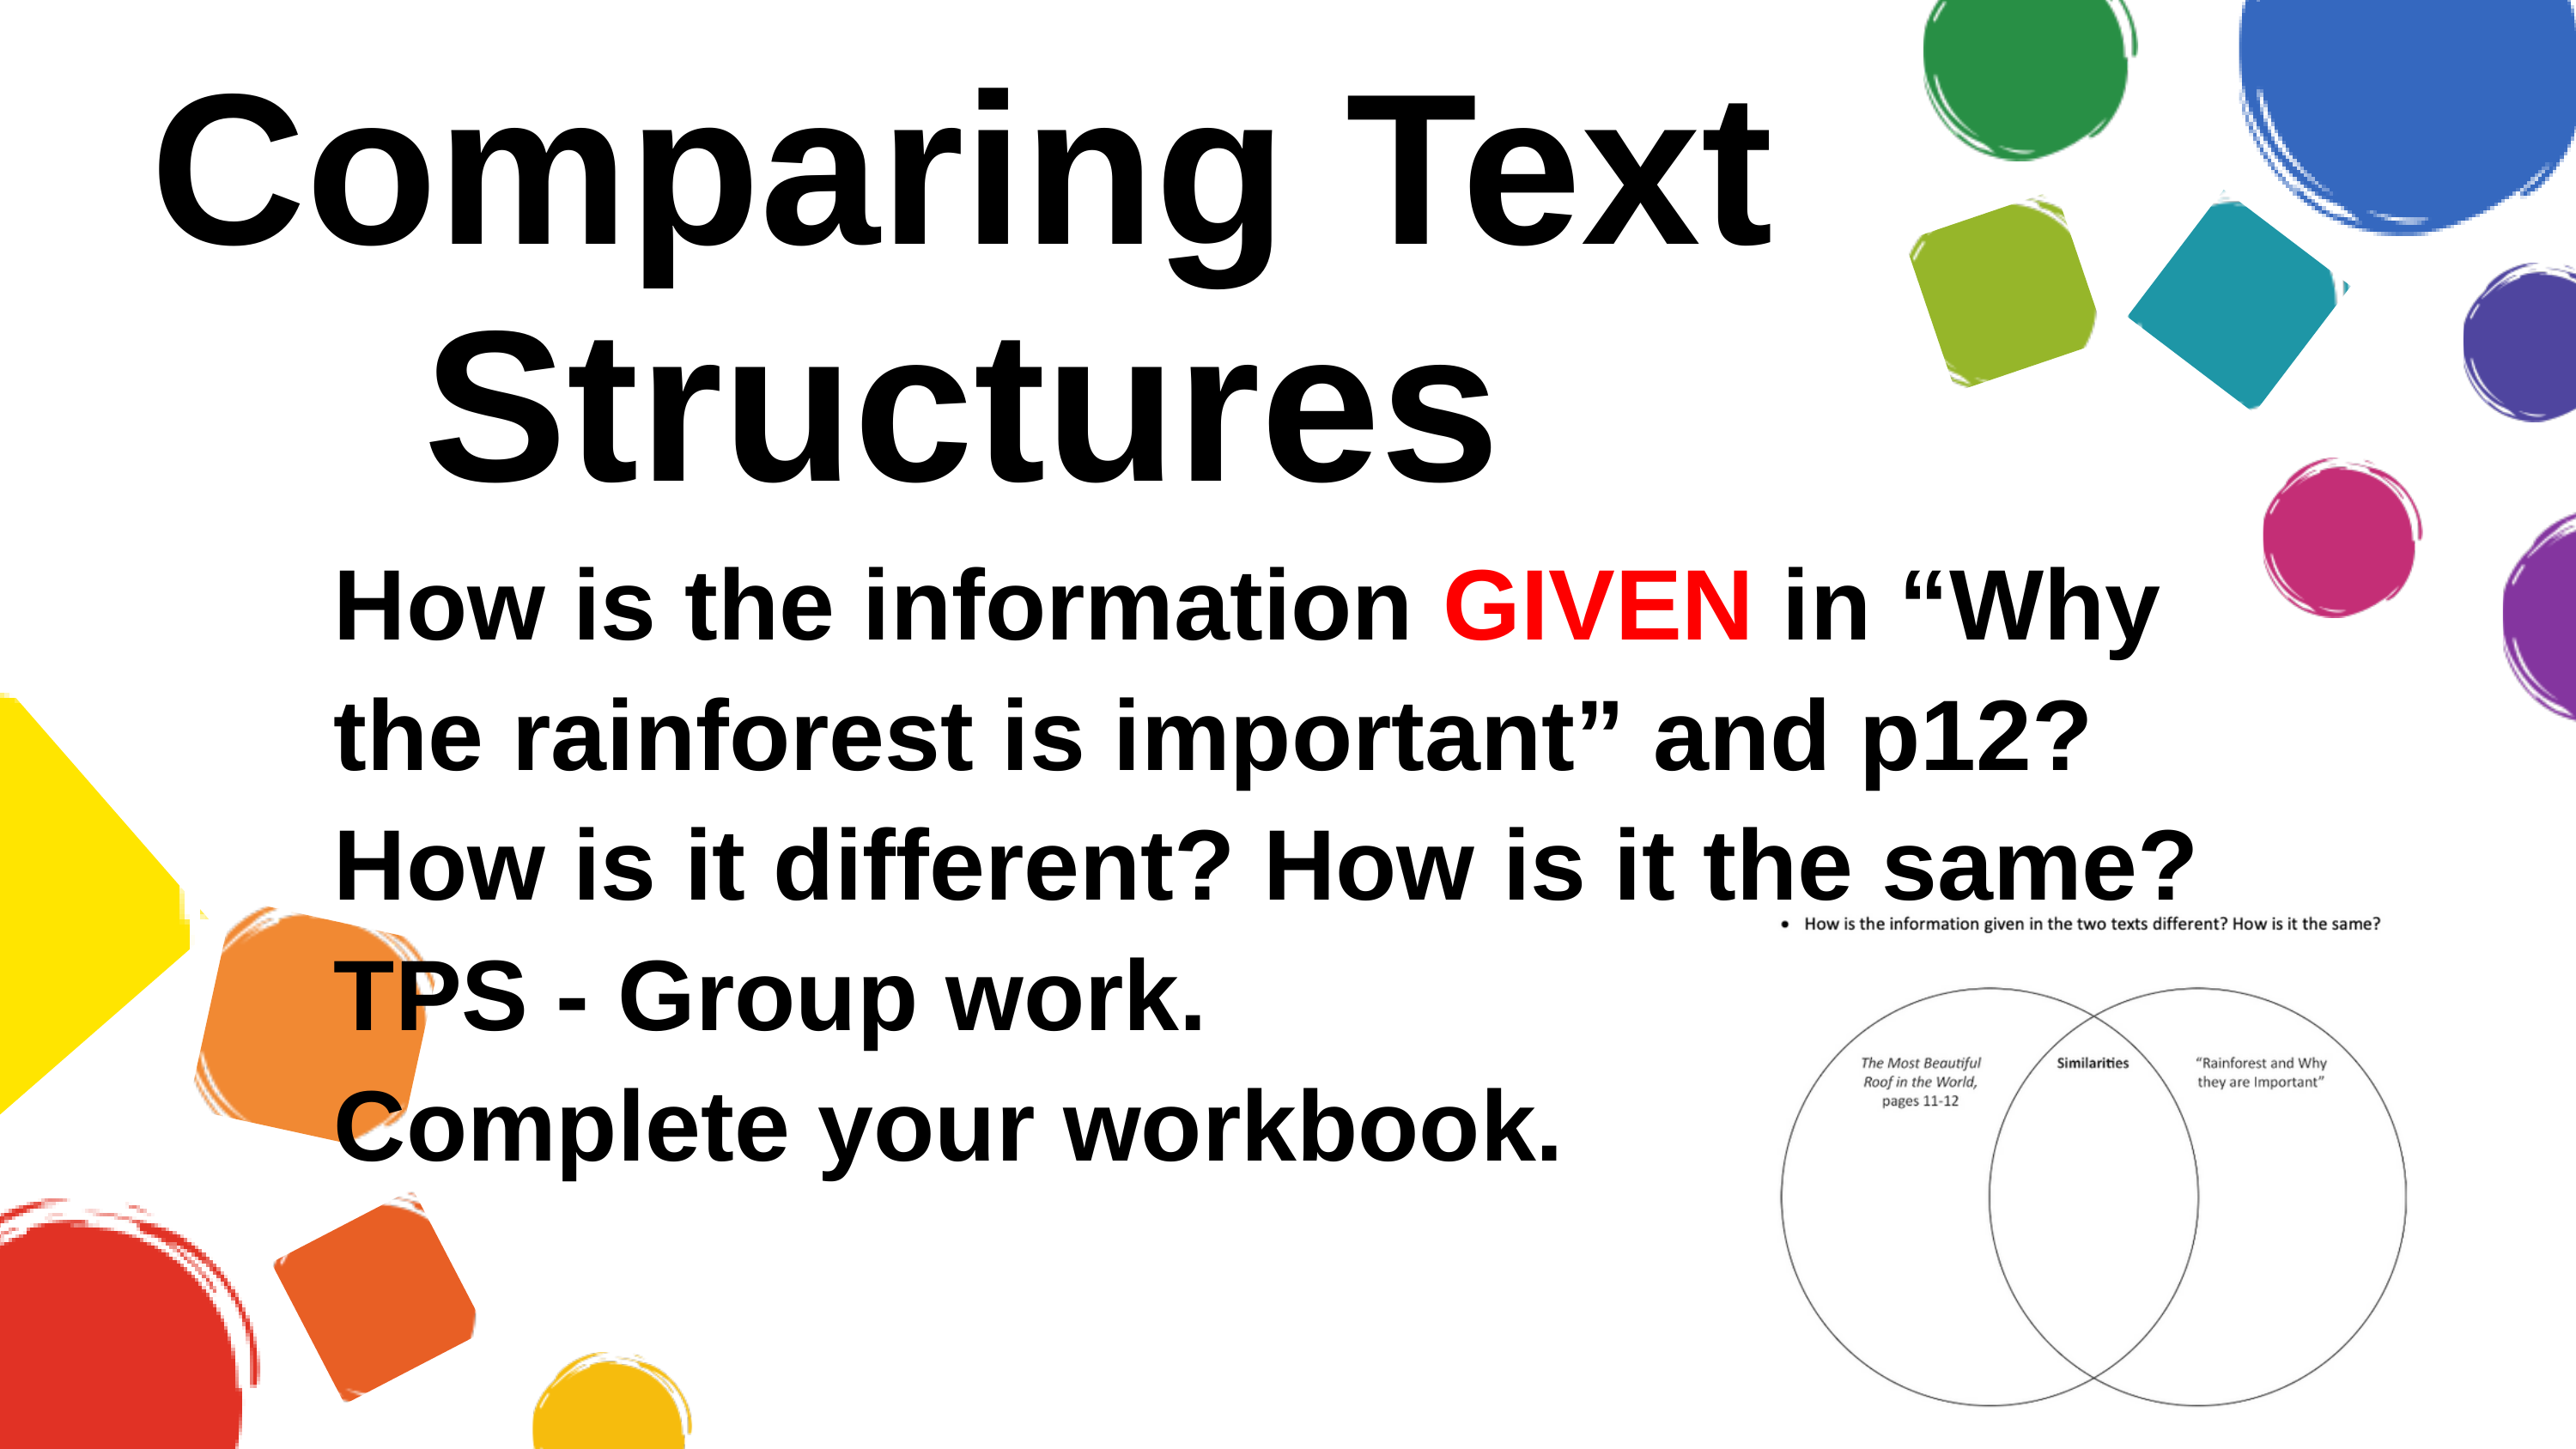

Comparing Text Structures

How is the information GIVEN in “Why the rainforest is important” and p12?
How is it different? How is it the same?
TPS - Group work.
Complete your workbook.